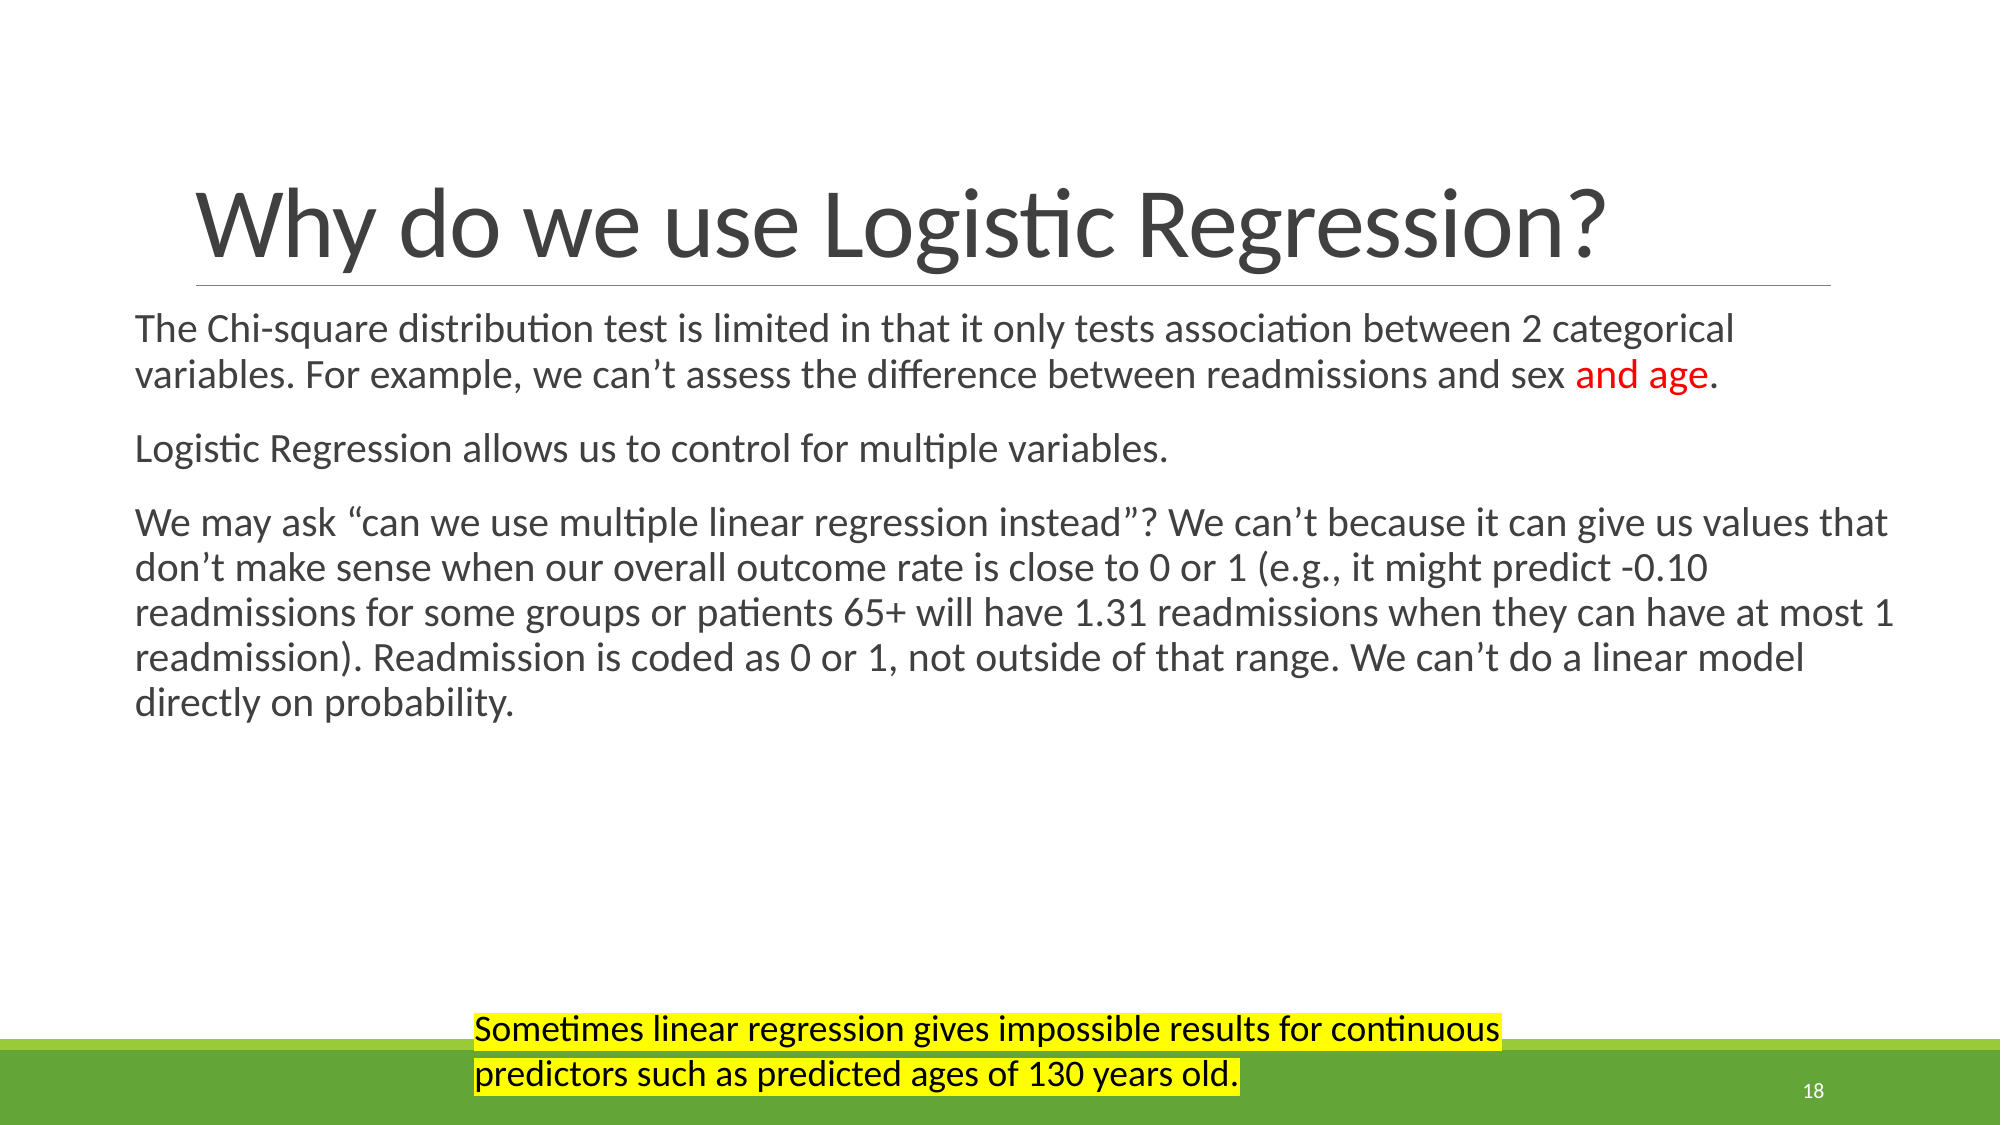

# Why do we use Logistic Regression?
The Chi-square distribution test is limited in that it only tests association between 2 categorical variables. For example, we can’t assess the difference between readmissions and sex and age.
Logistic Regression allows us to control for multiple variables.
We may ask “can we use multiple linear regression instead”? We can’t because it can give us values that don’t make sense when our overall outcome rate is close to 0 or 1 (e.g., it might predict -0.10 readmissions for some groups or patients 65+ will have 1.31 readmissions when they can have at most 1 readmission). Readmission is coded as 0 or 1, not outside of that range. We can’t do a linear model directly on probability.
Sometimes linear regression gives impossible results for continuous predictors such as predicted ages of 130 years old.
18